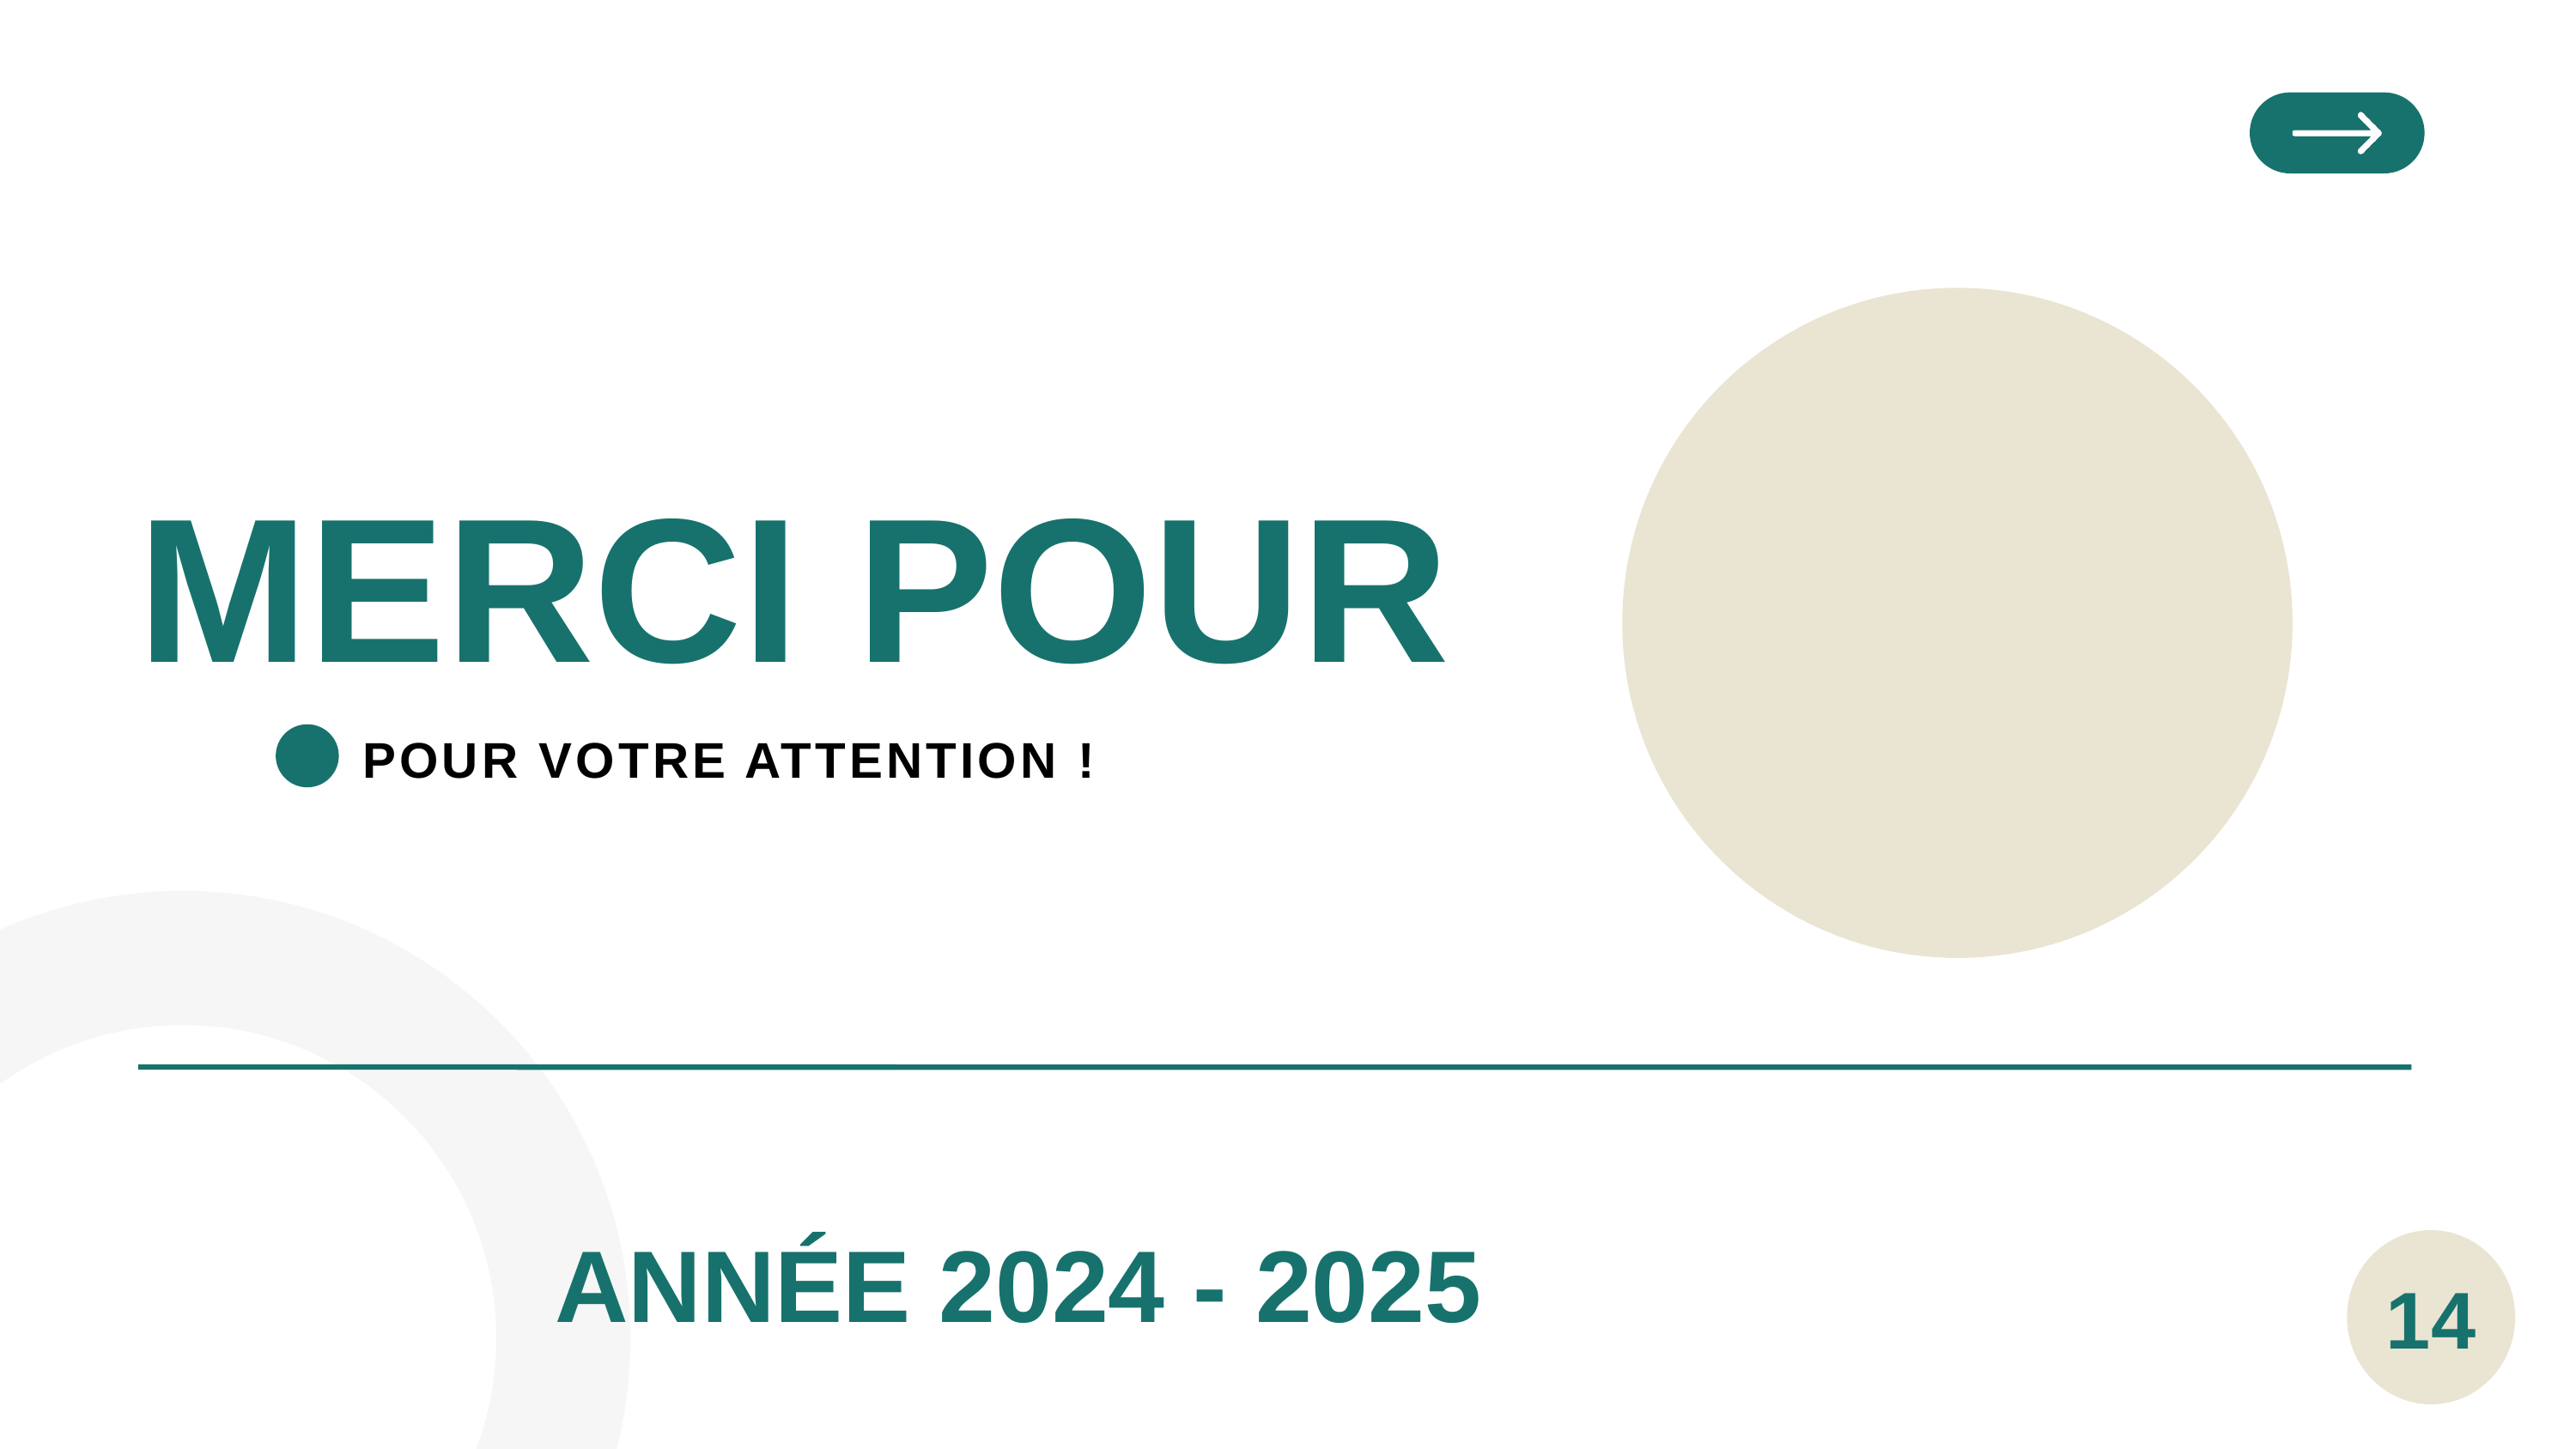

MERCI POUR
POUR VOTRE ATTENTION !

ANNÉE 2024 - 2025

14